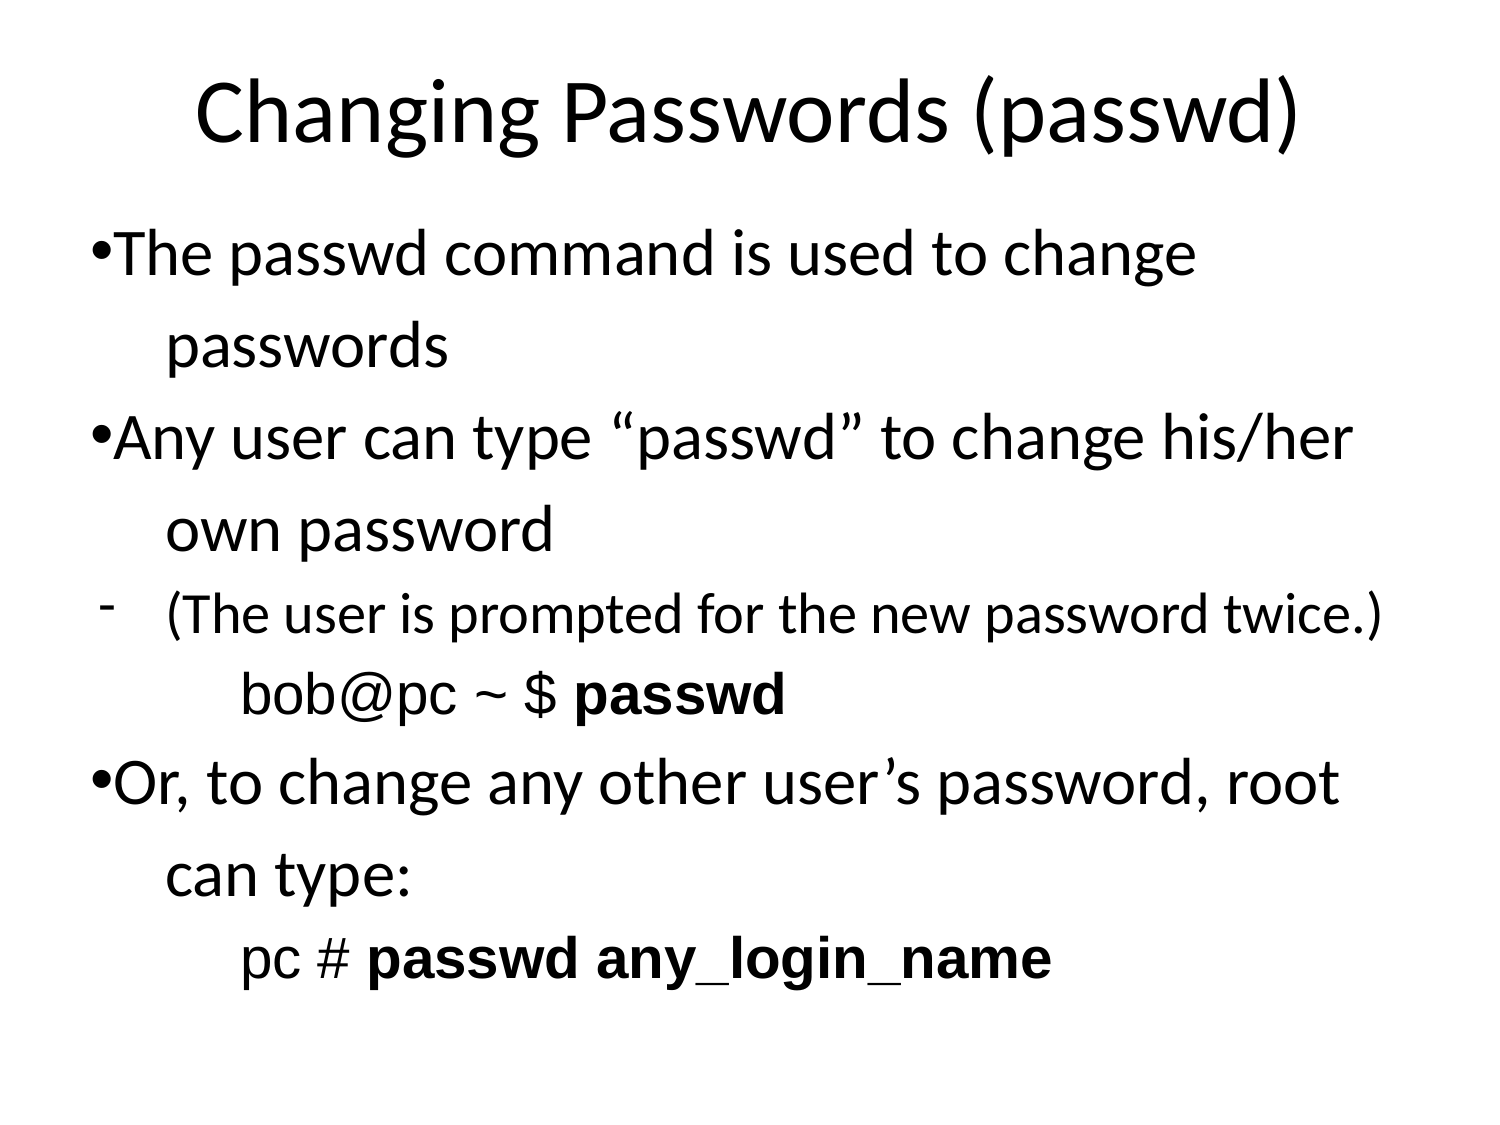

Changing Passwords (passwd)
The passwd command is used to change
passwords
Any user can type “passwd” to change his/her
own password
(The user is prompted for the new password twice.)
bob@pc ~ $ passwd
Or, to change any other user’s password, root
can type:
pc # passwd any_login_name